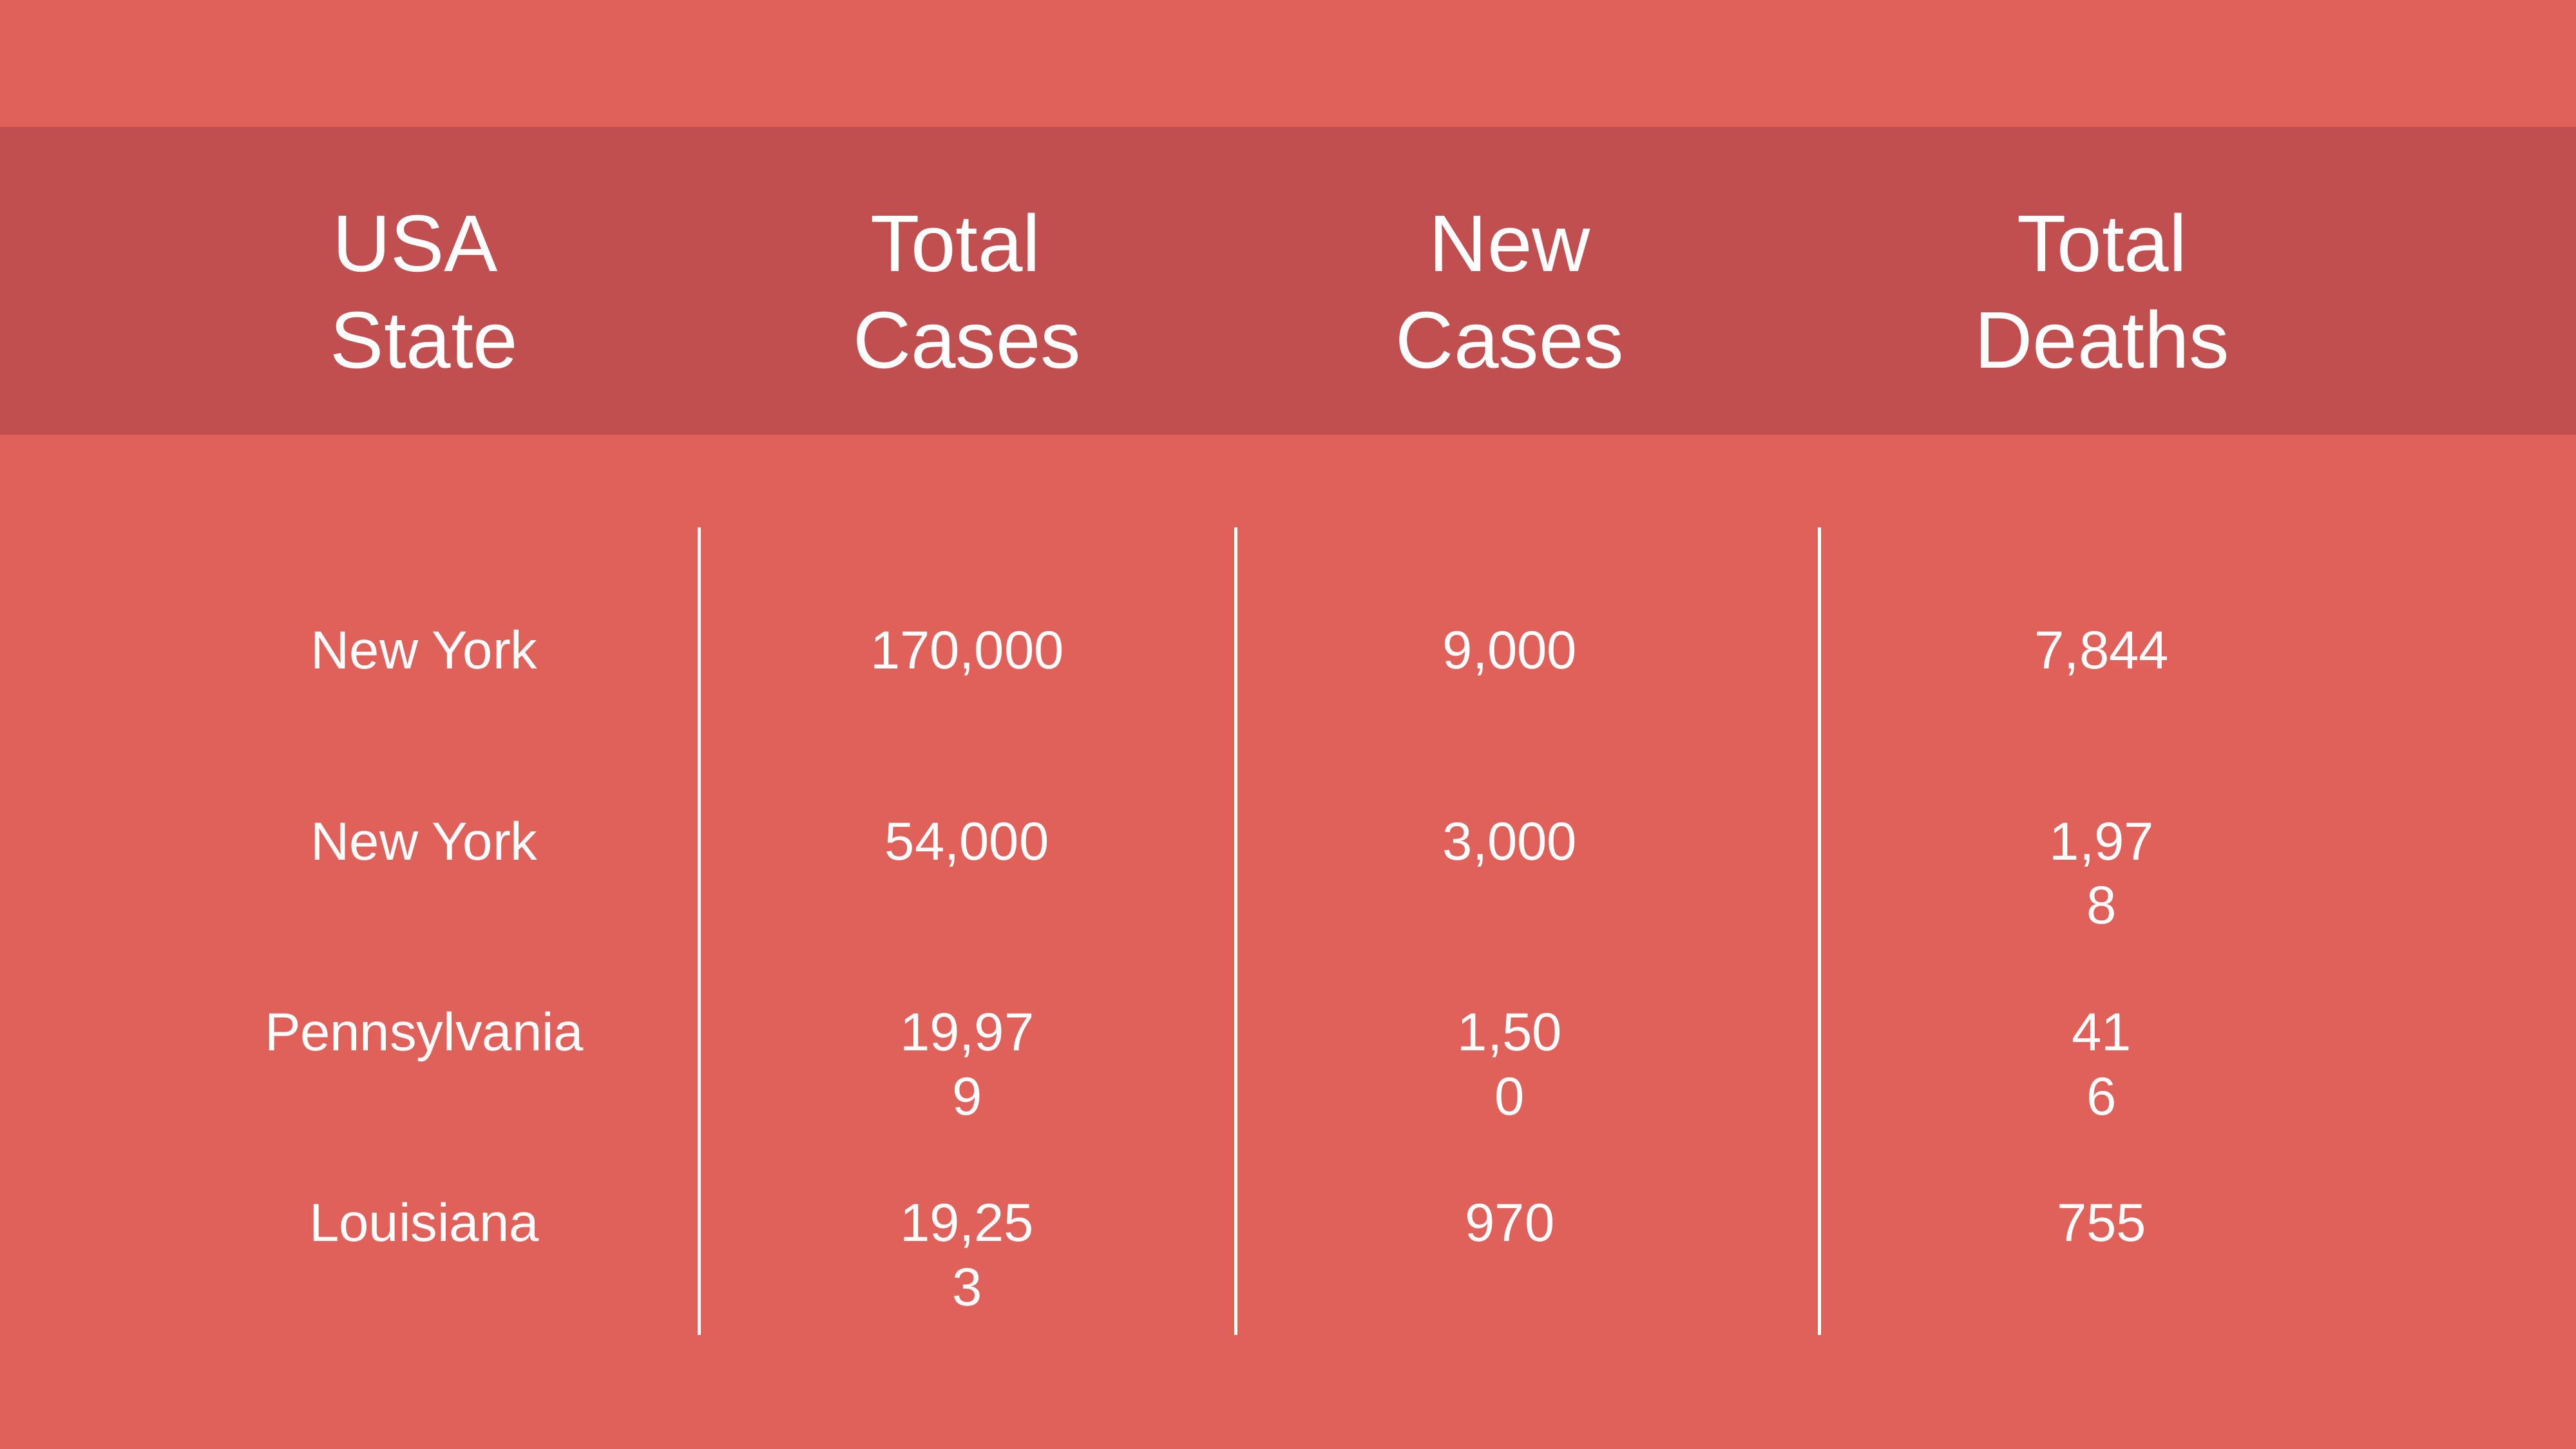

USA
State
Total
Cases
New
Cases
Total
Deaths

New York
New York
Pennsylvania
Louisiana
170,000
54,000
19,979
19,253
9,000
3,000
1,500
970
7,844
1,978
416
755